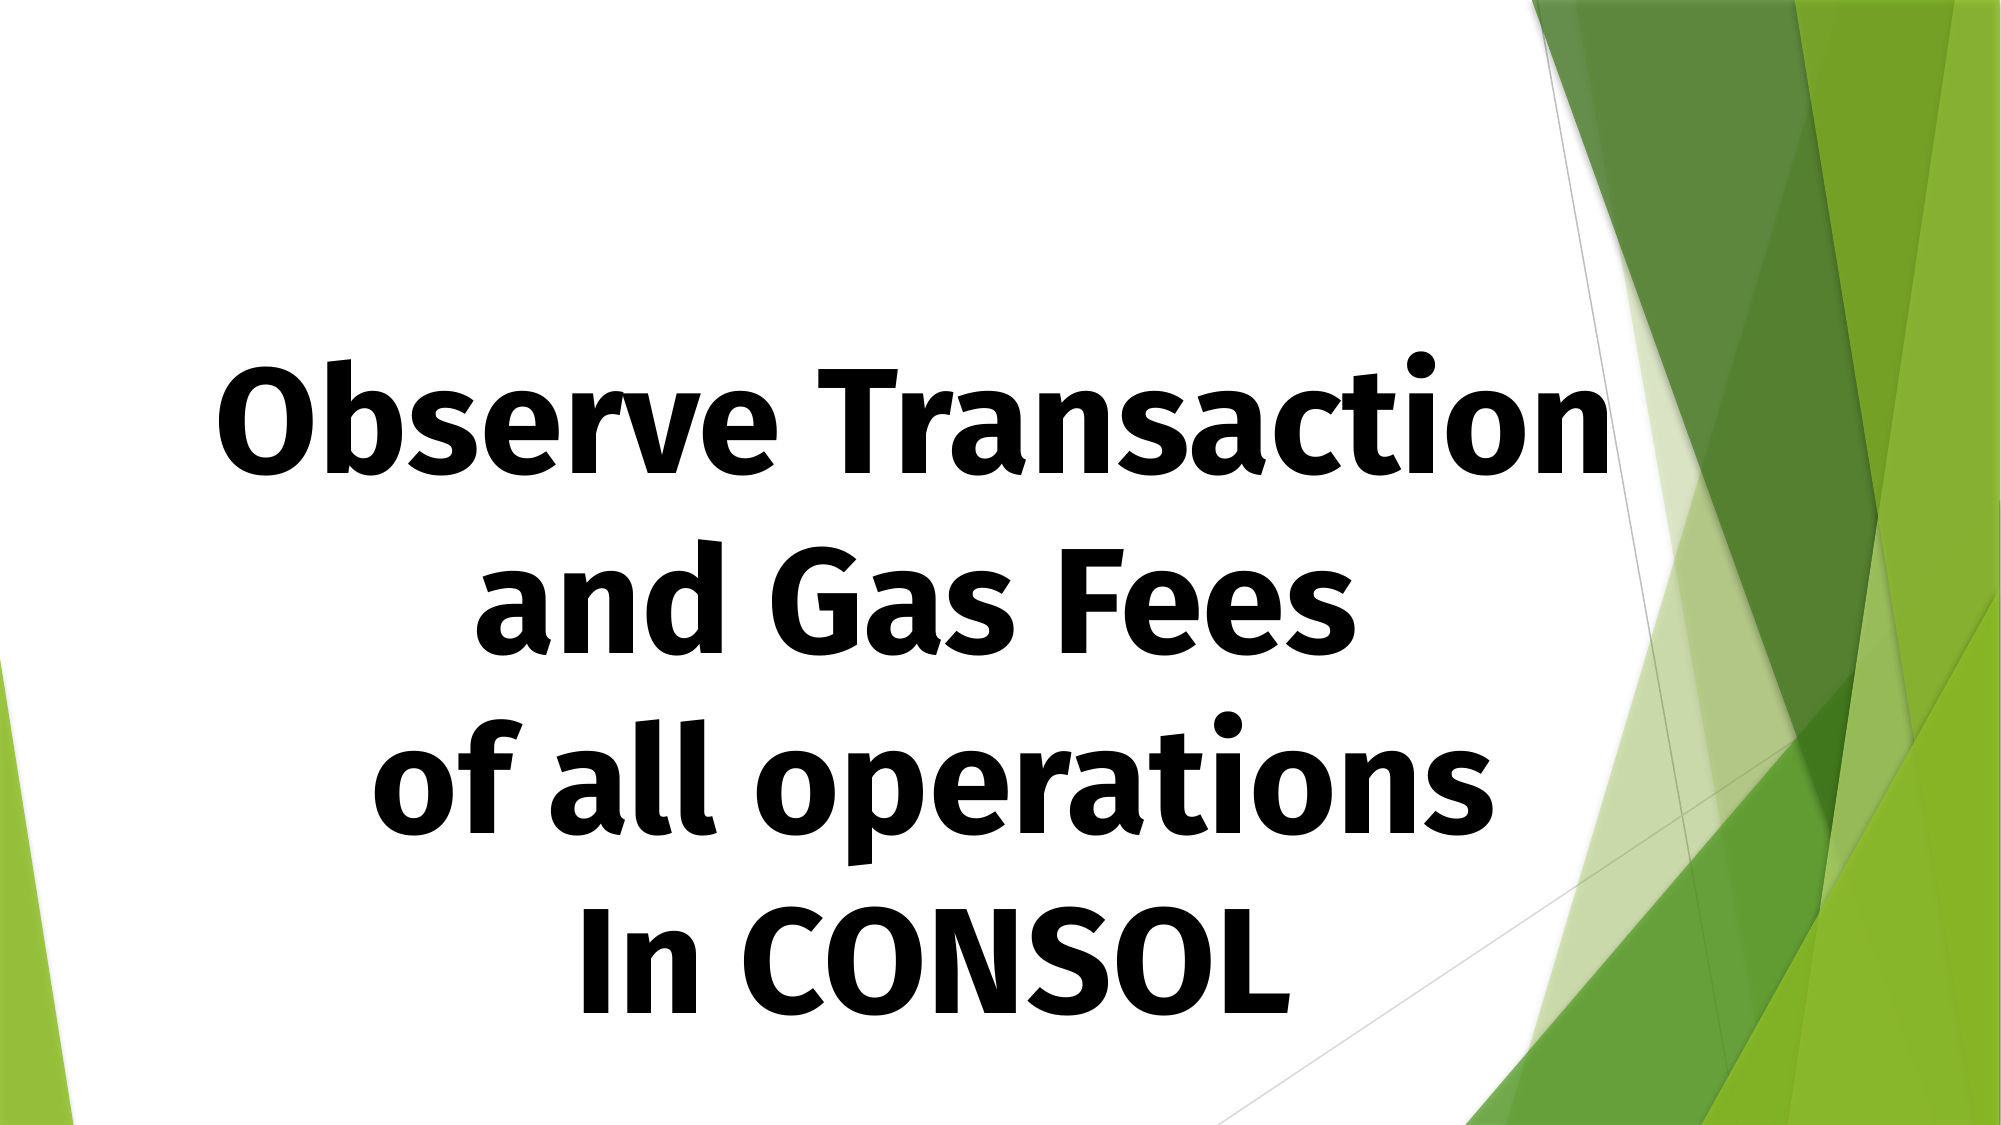

Observe Transaction
and Gas Fees
of all operations
In CONSOL